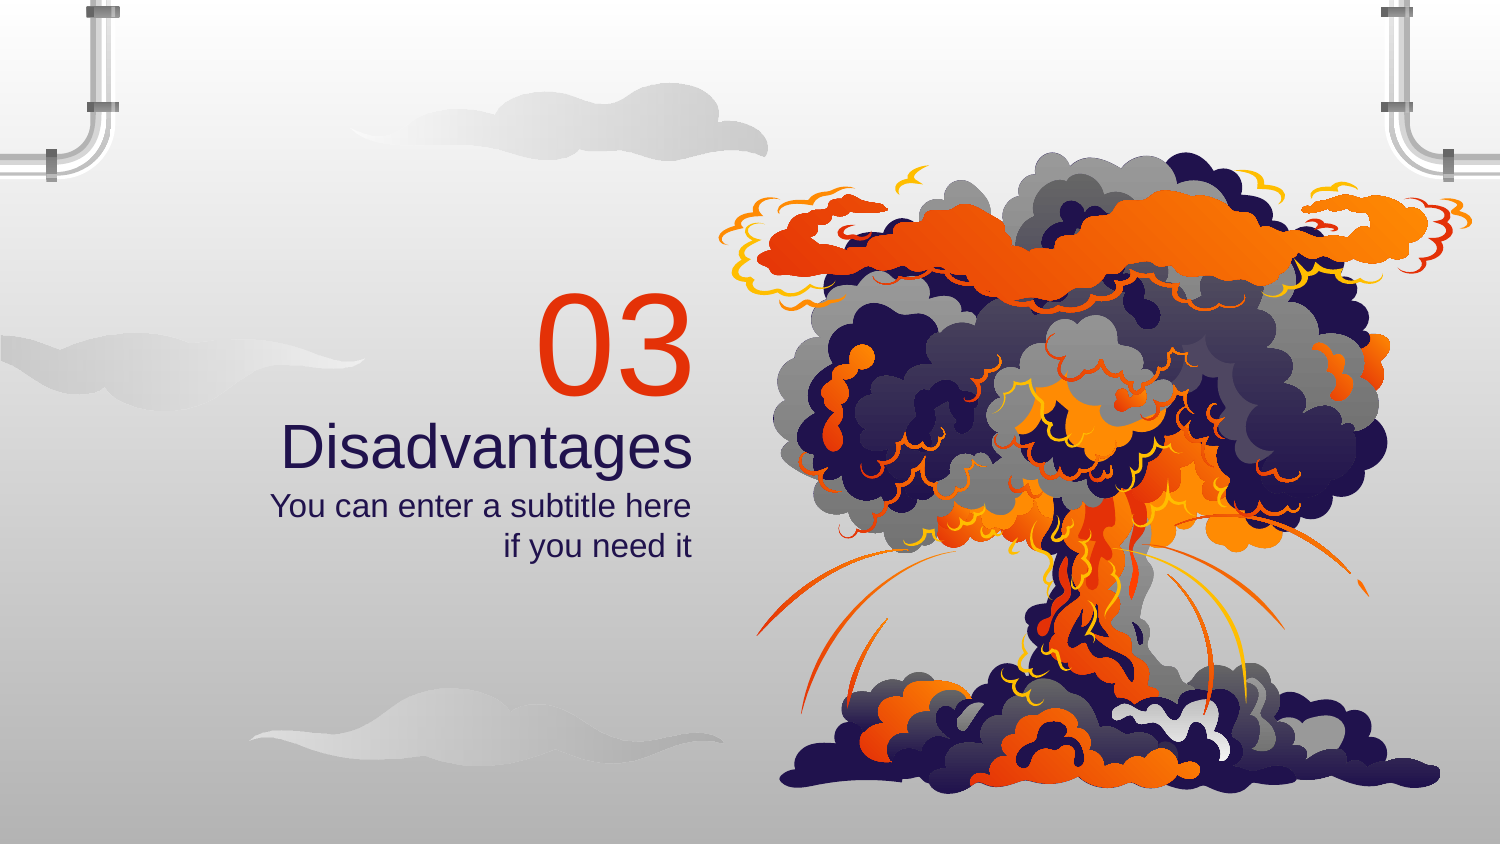

03

# Disadvantages
You can enter a subtitle here if you need it